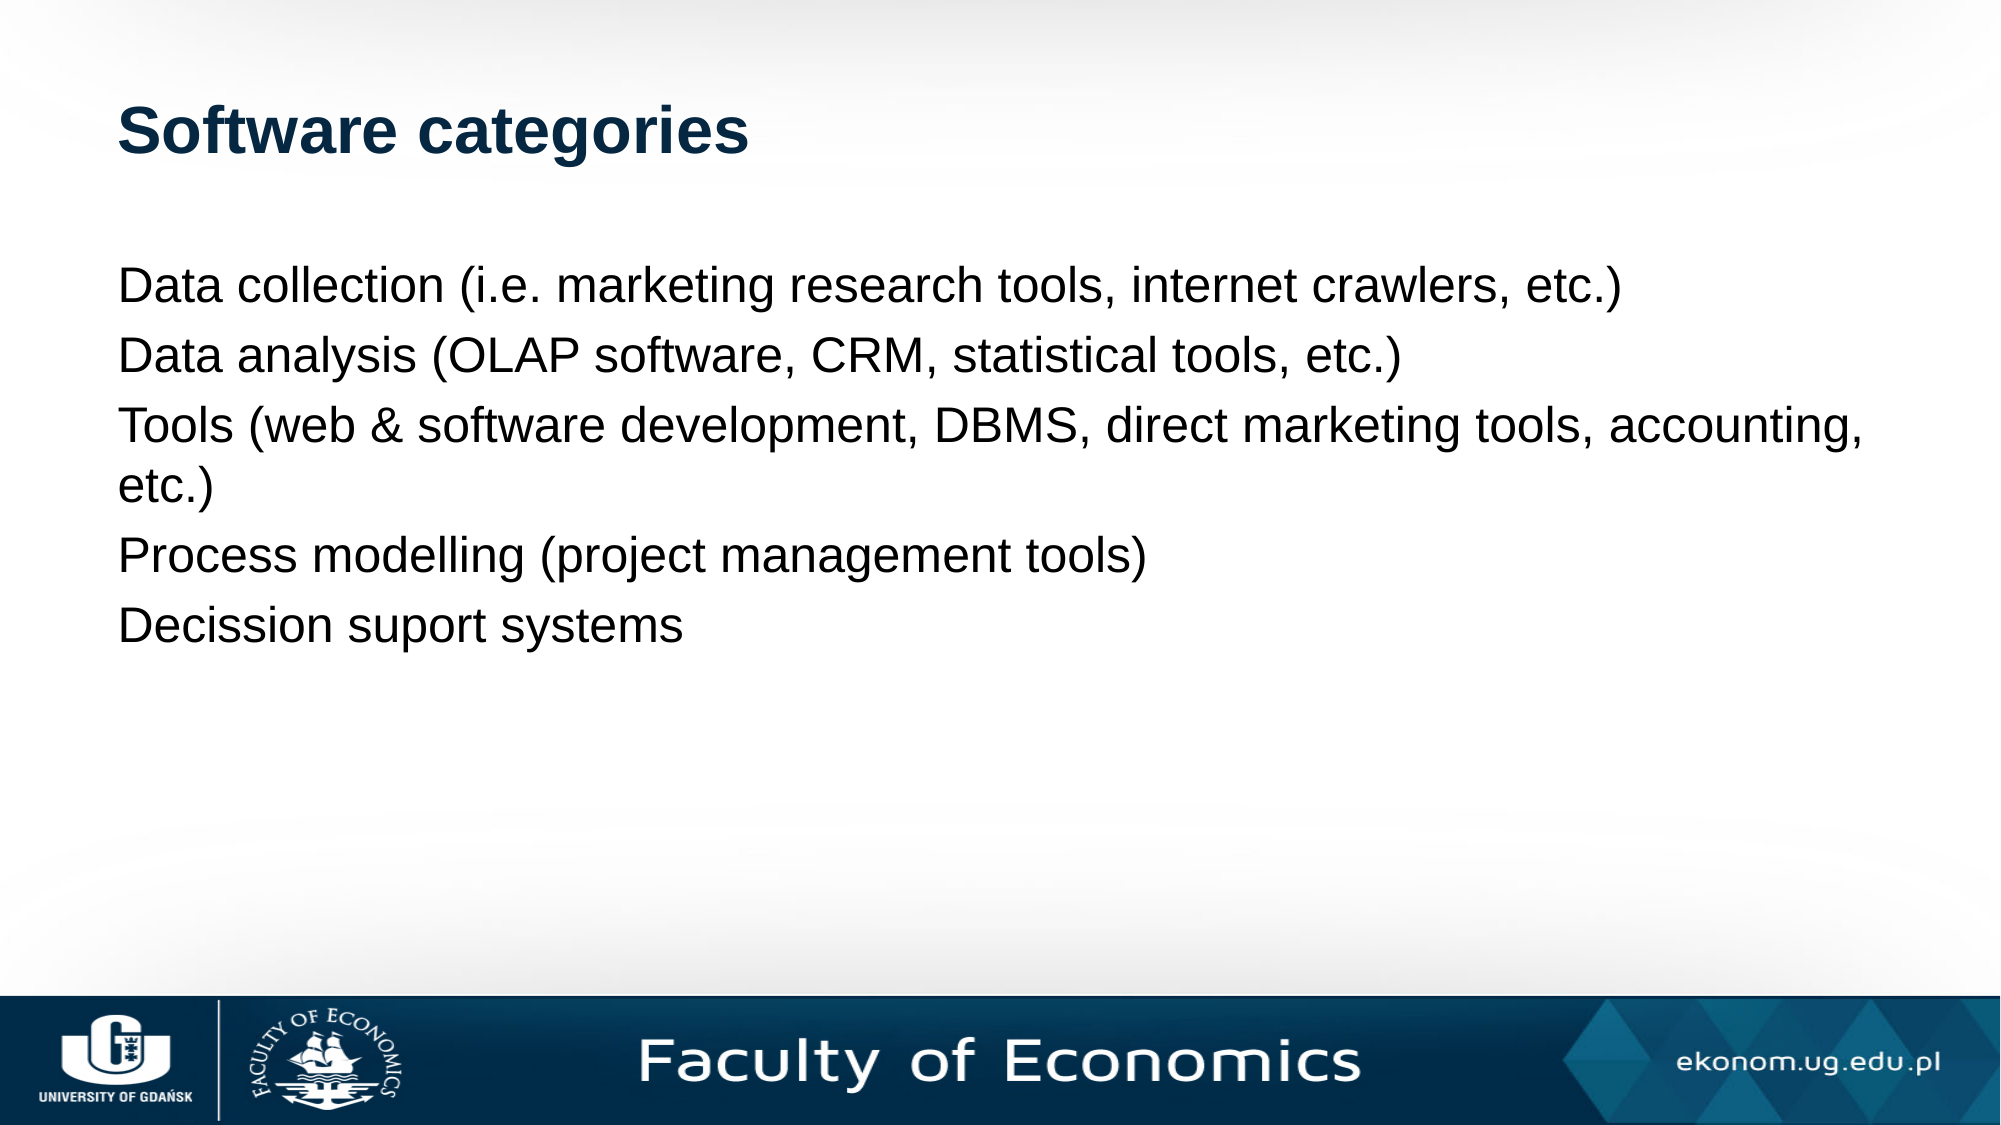

# Software categories
Data collection (i.e. marketing research tools, internet crawlers, etc.)
Data analysis (OLAP software, CRM, statistical tools, etc.)
Tools (web & software development, DBMS, direct marketing tools, accounting, etc.)
Process modelling (project management tools)
Decission suport systems